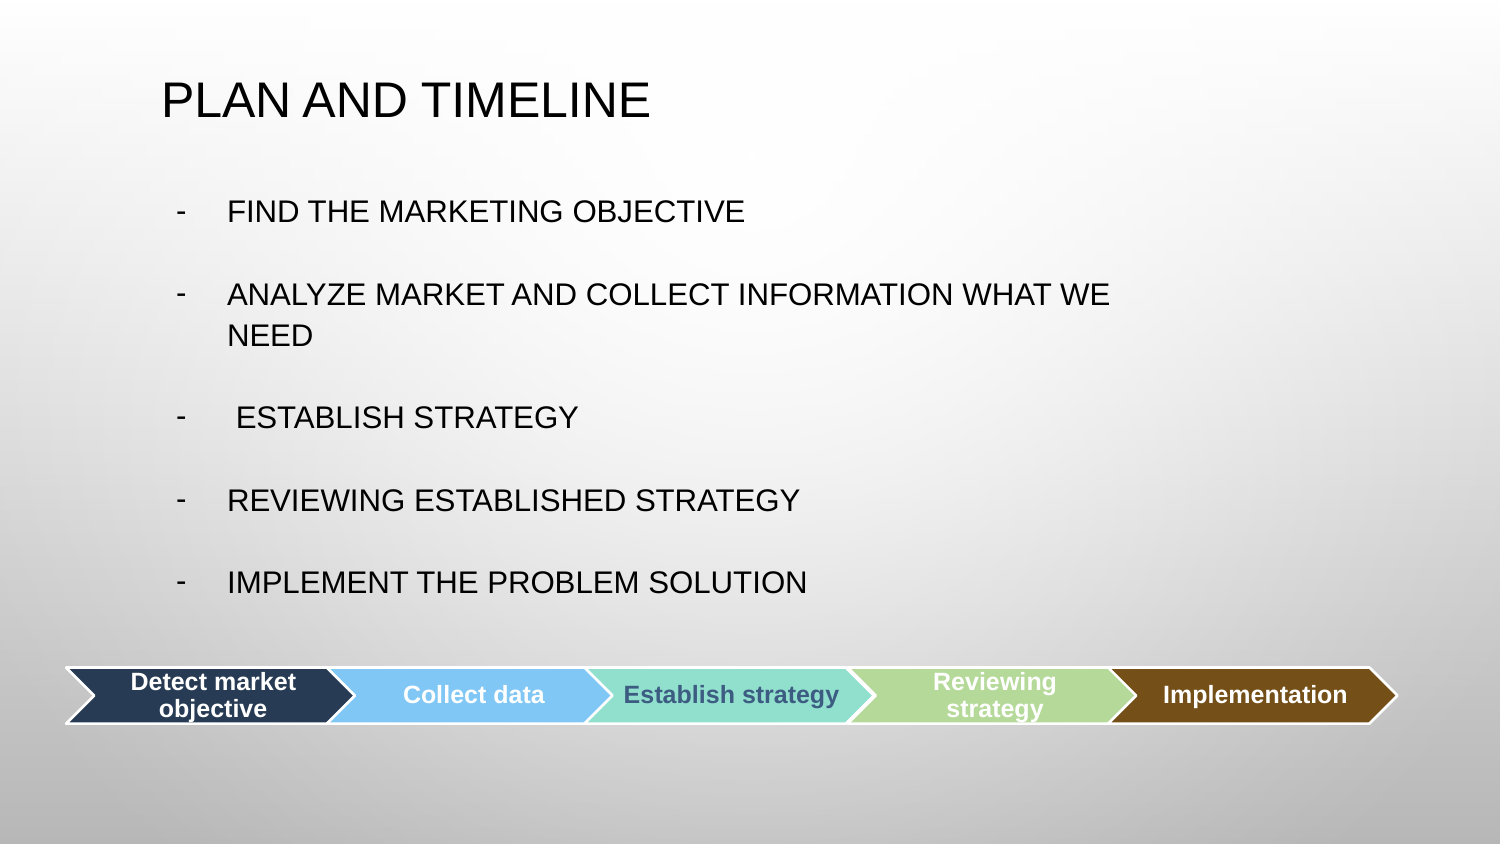

# PLAN AND TIMELINE
FIND THE MARKETING OBJECTIVE

ANALYZE MARKET AND COLLECT INFORMATION WHAT WE NEED

 ESTABLISH STRATEGY

REVIEWING ESTABLISHED STRATEGY

IMPLEMENT THE PROBLEM SOLUTION

Detect market objective

Collect data

Establish strategy

Reviewing strategy

Implementation